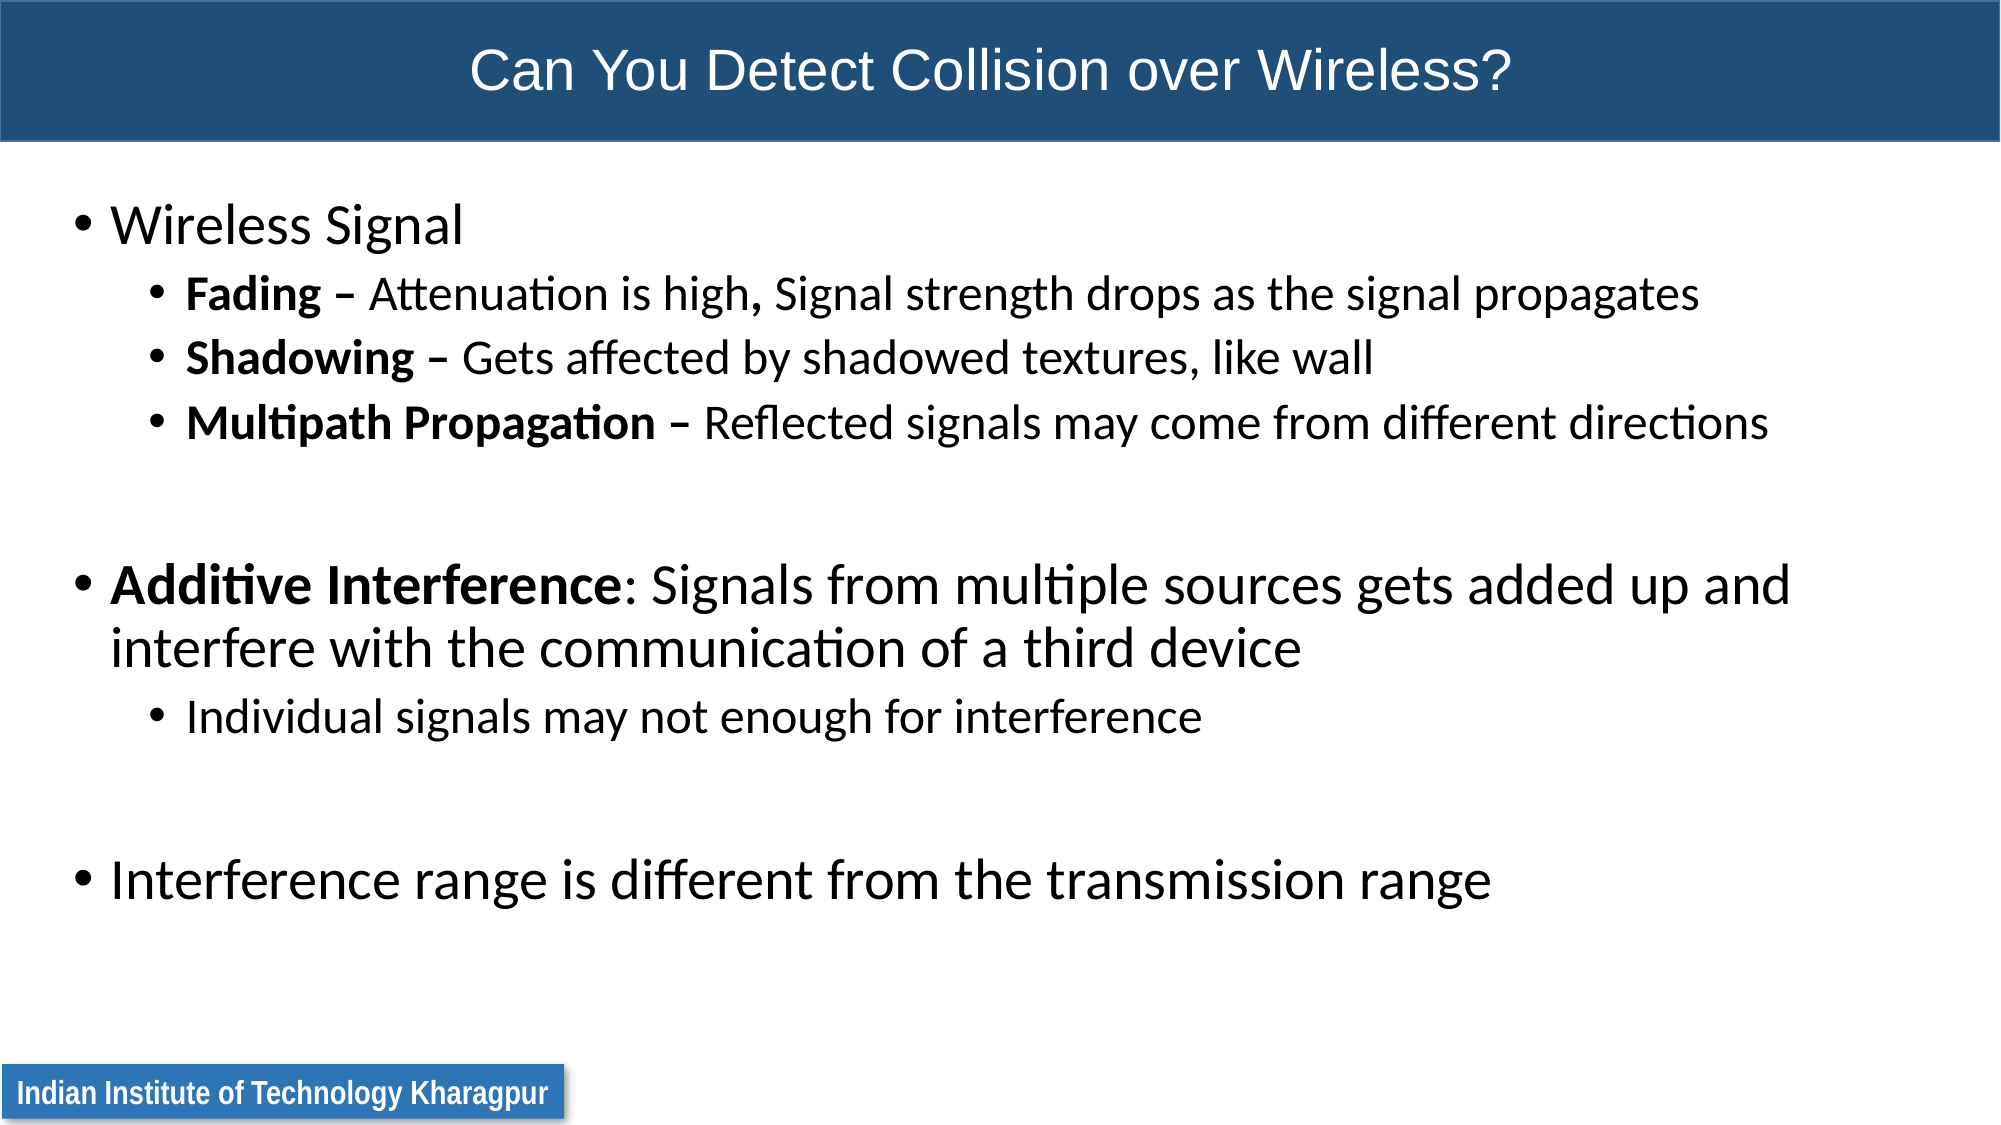

# Can You Detect Collision over Wireless?
Wireless Signal
Fading – Attenuation is high, Signal strength drops as the signal propagates
Shadowing – Gets affected by shadowed textures, like wall
Multipath Propagation – Reflected signals may come from different directions

Additive Interference: Signals from multiple sources gets added up and interfere with the communication of a third device
Individual signals may not enough for interference

Interference range is different from the transmission range